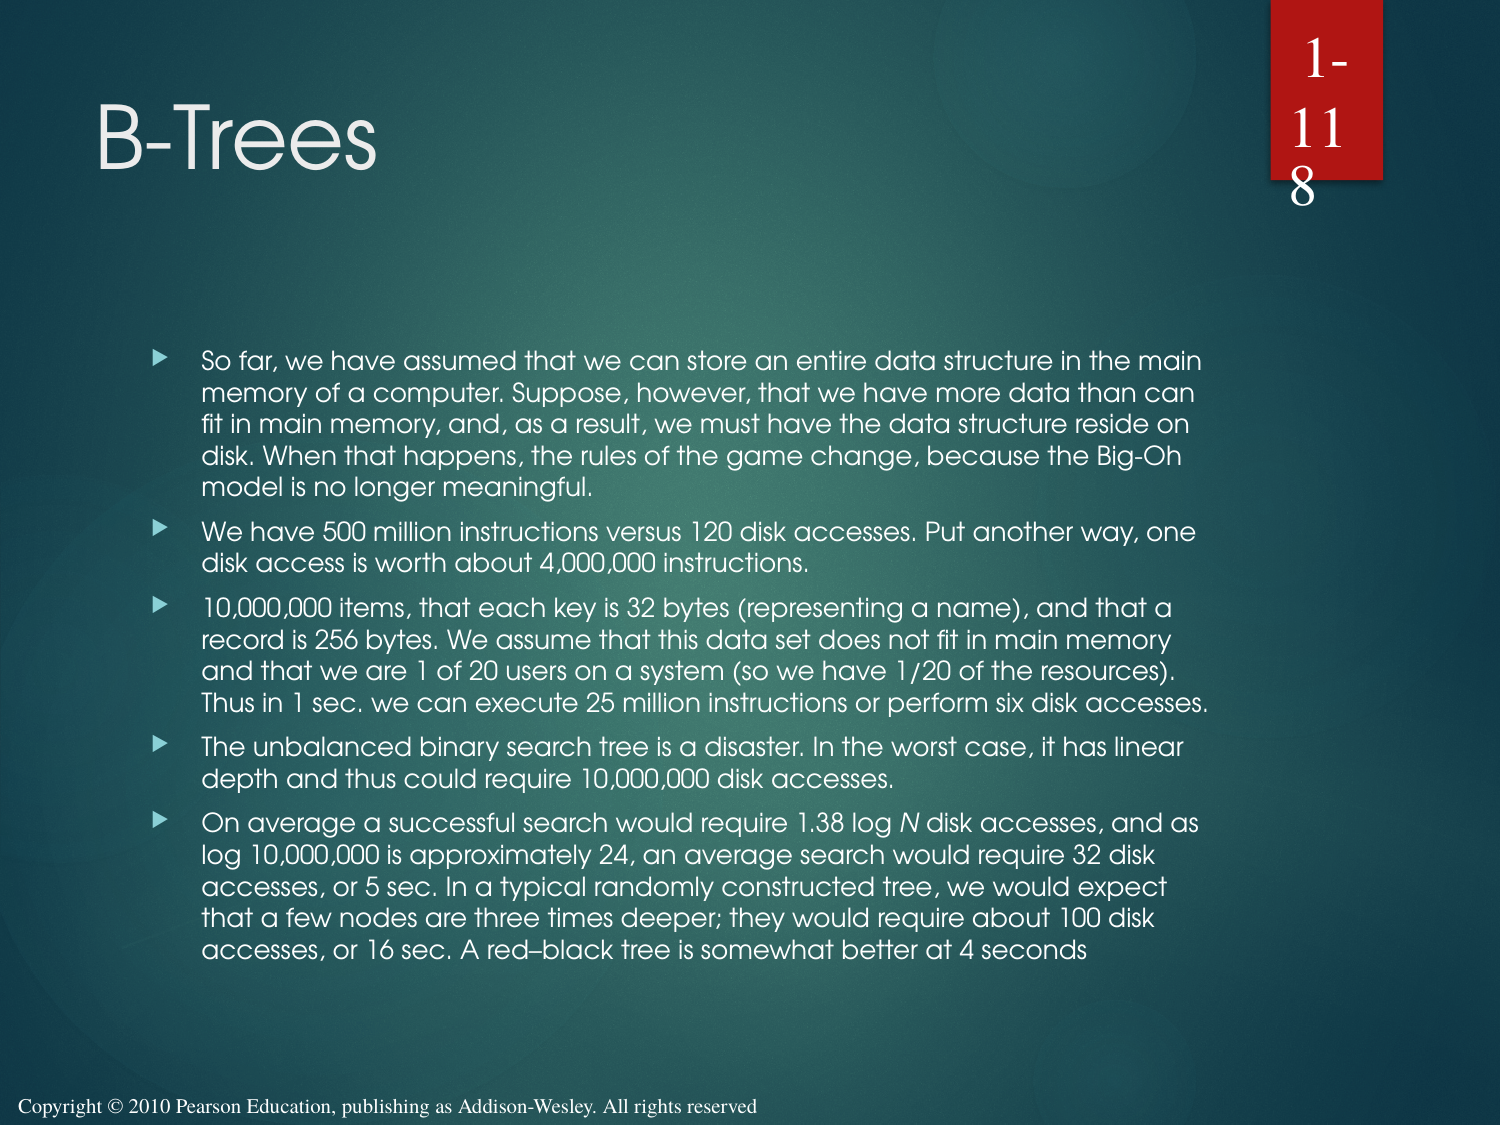

1-118
# B-Trees
So far, we have assumed that we can store an entire data structure in the main memory of a computer. Suppose, however, that we have more data than can fit in main memory, and, as a result, we must have the data structure reside on disk. When that happens, the rules of the game change, because the Big-Oh model is no longer meaningful.
We have 500 million instructions versus 120 disk accesses. Put another way, one disk access is worth about 4,000,000 instructions.
10,000,000 items, that each key is 32 bytes (representing a name), and that a record is 256 bytes. We assume that this data set does not fit in main memory and that we are 1 of 20 users on a system (so we have 1/20 of the resources). Thus in 1 sec. we can execute 25 million instructions or perform six disk accesses.
The unbalanced binary search tree is a disaster. In the worst case, it has linear depth and thus could require 10,000,000 disk accesses.
On average a successful search would require 1.38 log N disk accesses, and as log 10,000,000 is approximately 24, an average search would require 32 disk accesses, or 5 sec. In a typical randomly constructed tree, we would expect that a few nodes are three times deeper; they would require about 100 disk accesses, or 16 sec. A red–black tree is somewhat better at 4 seconds